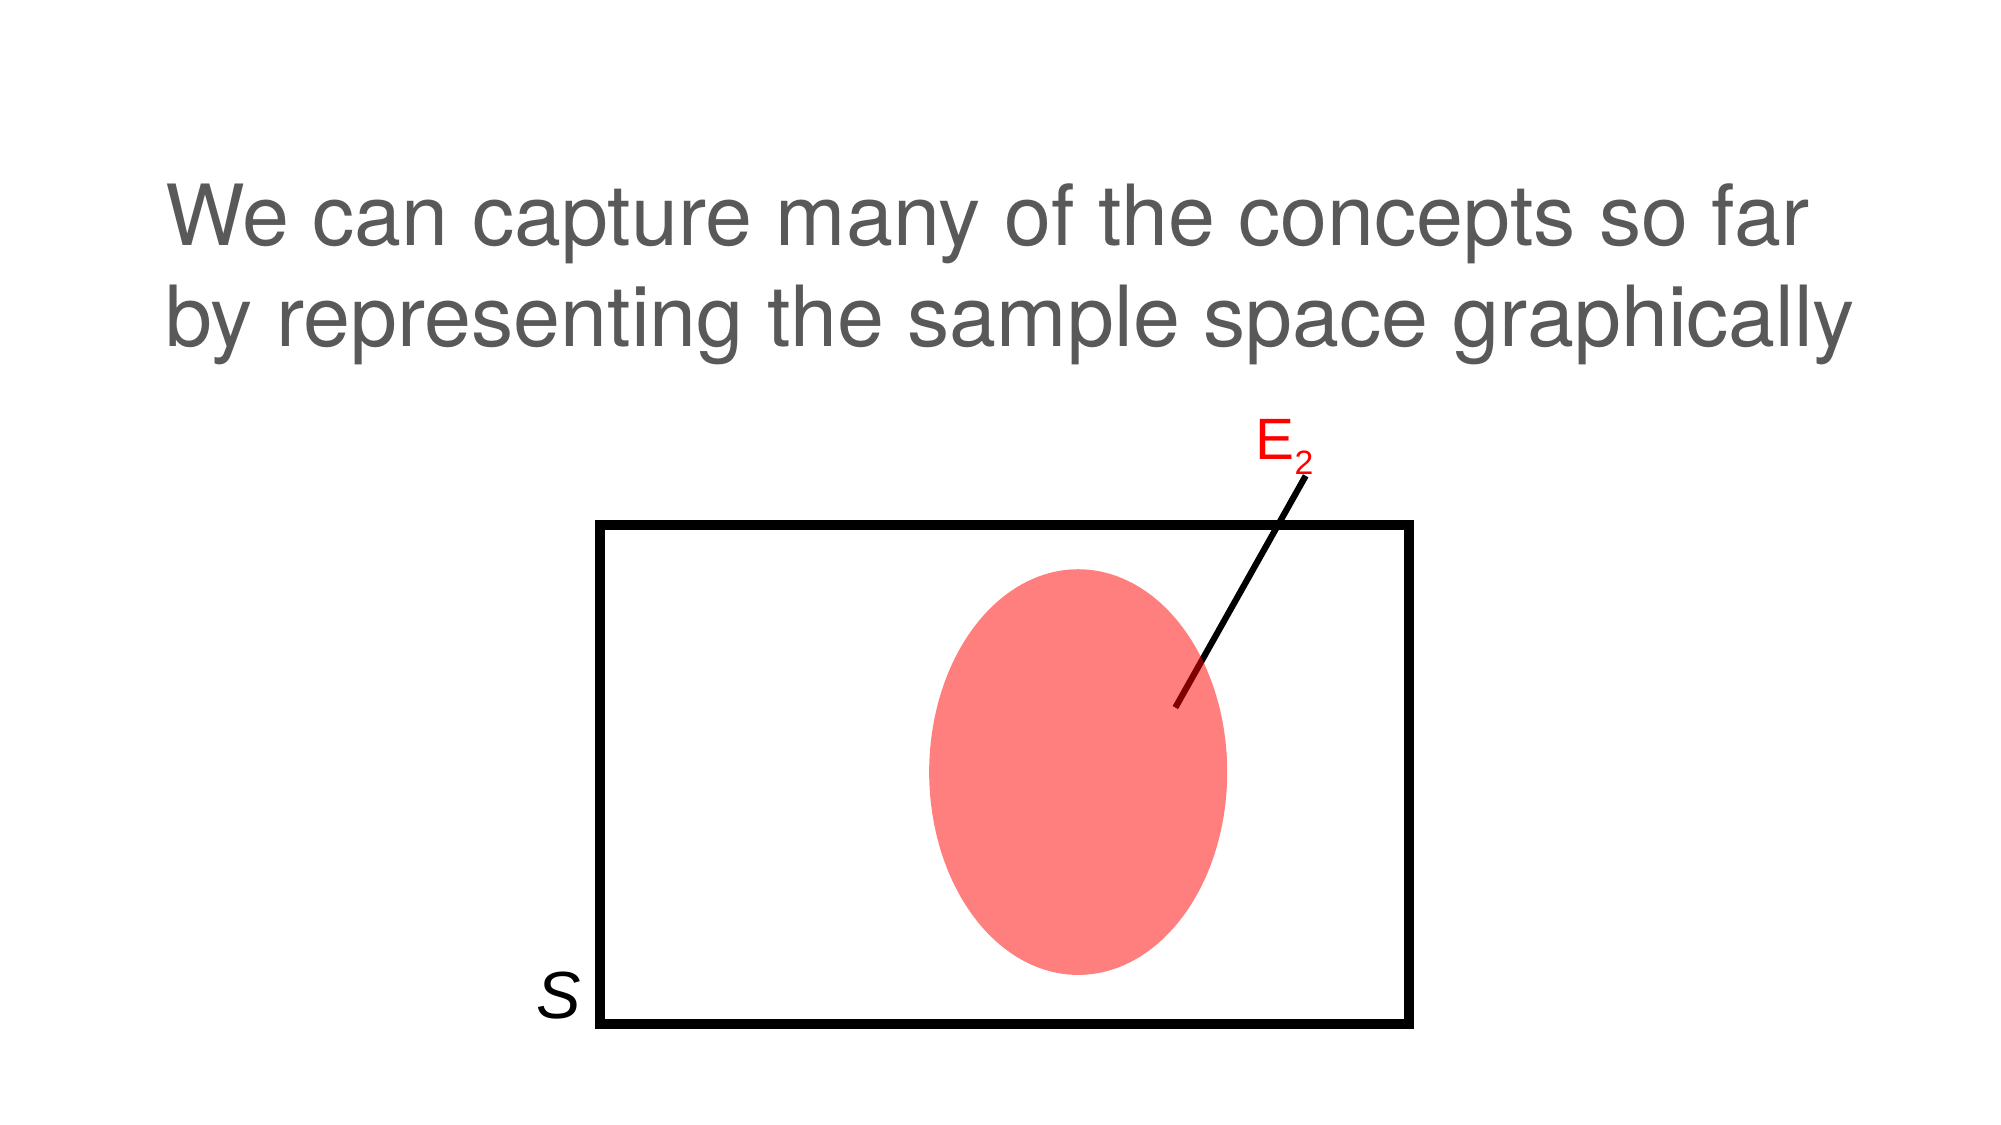

# We can capture many of the concepts so far by representing the sample space graphically
E2

S